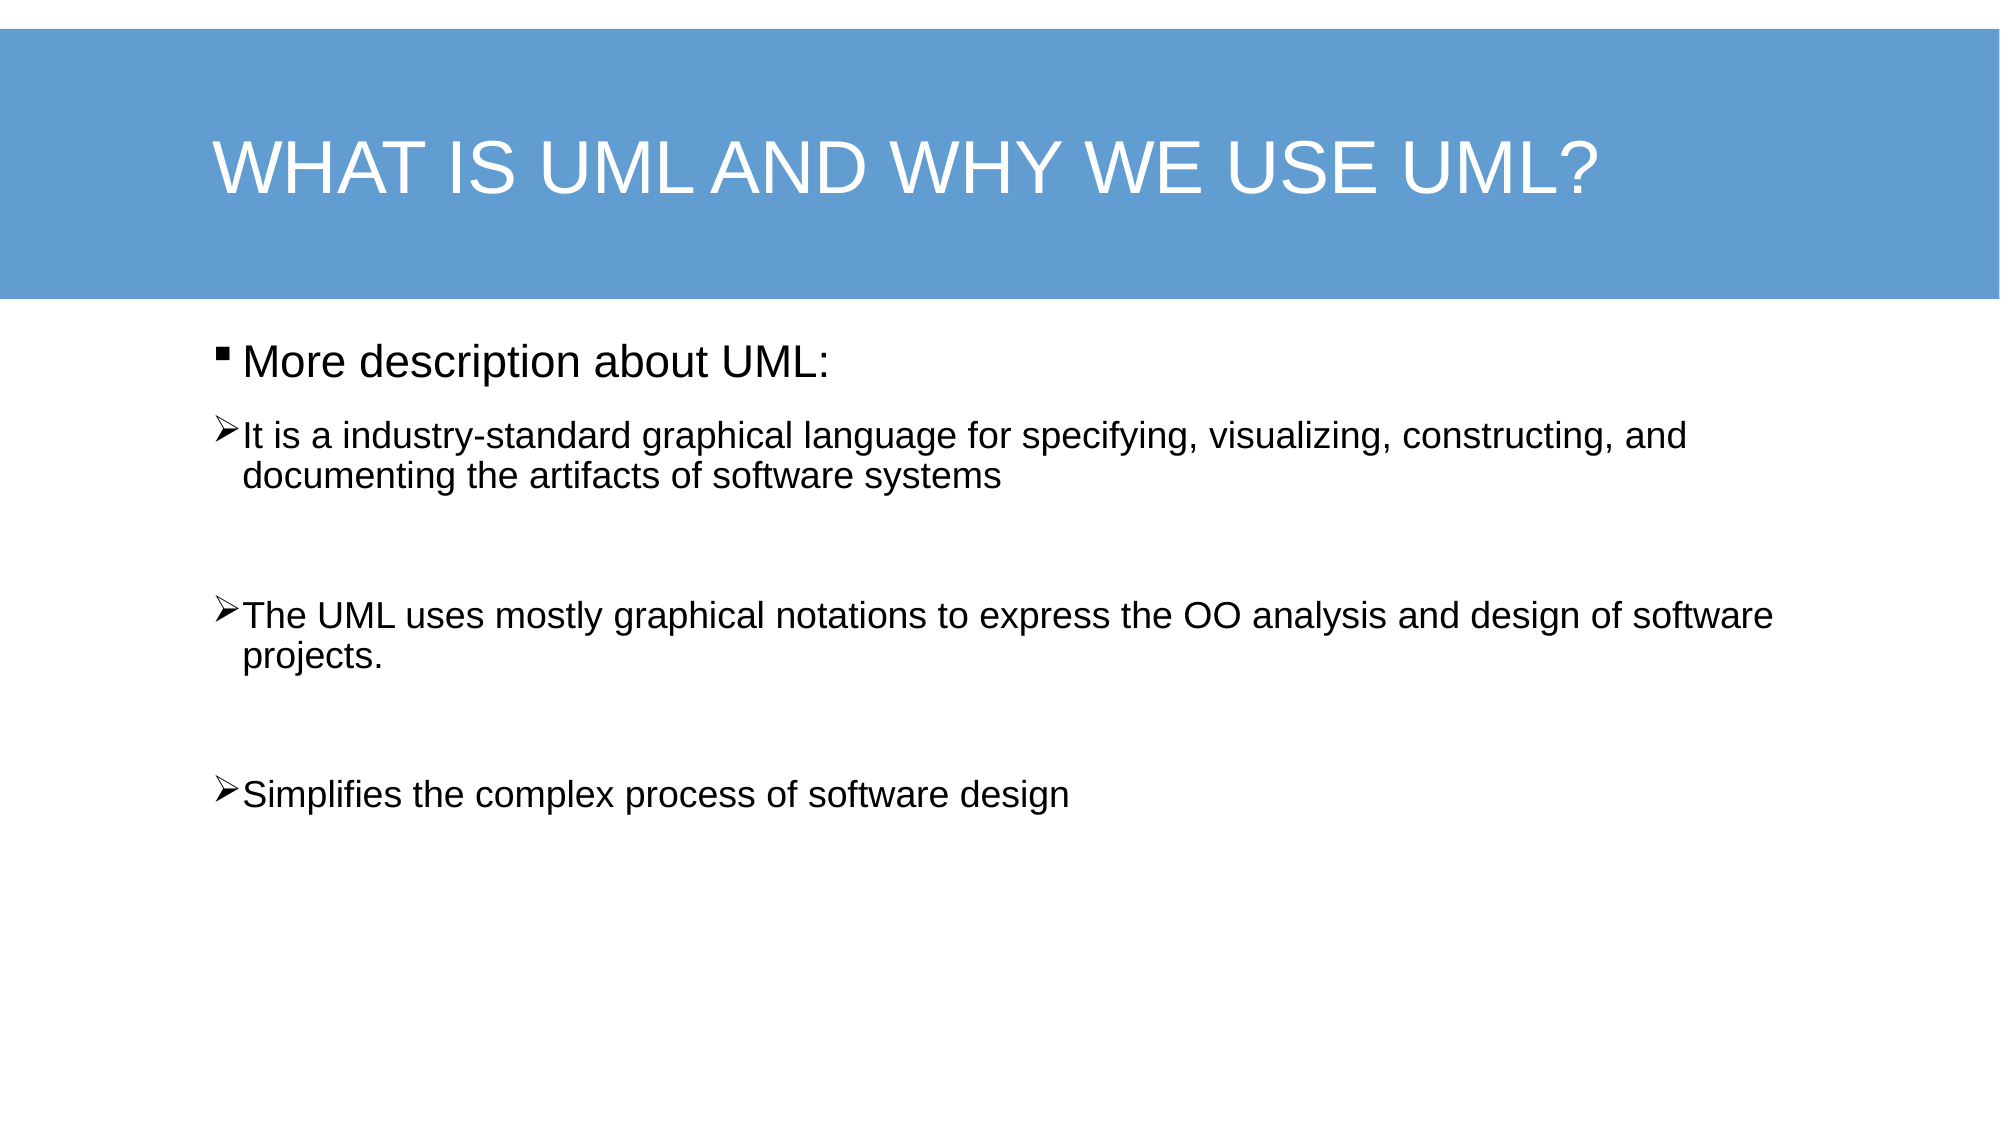

# What is UML and Why we use UML?
More description about UML:
It is a industry-standard graphical language for specifying, visualizing, constructing, and documenting the artifacts of software systems

The UML uses mostly graphical notations to express the OO analysis and design of software projects.

Simplifies the complex process of software design